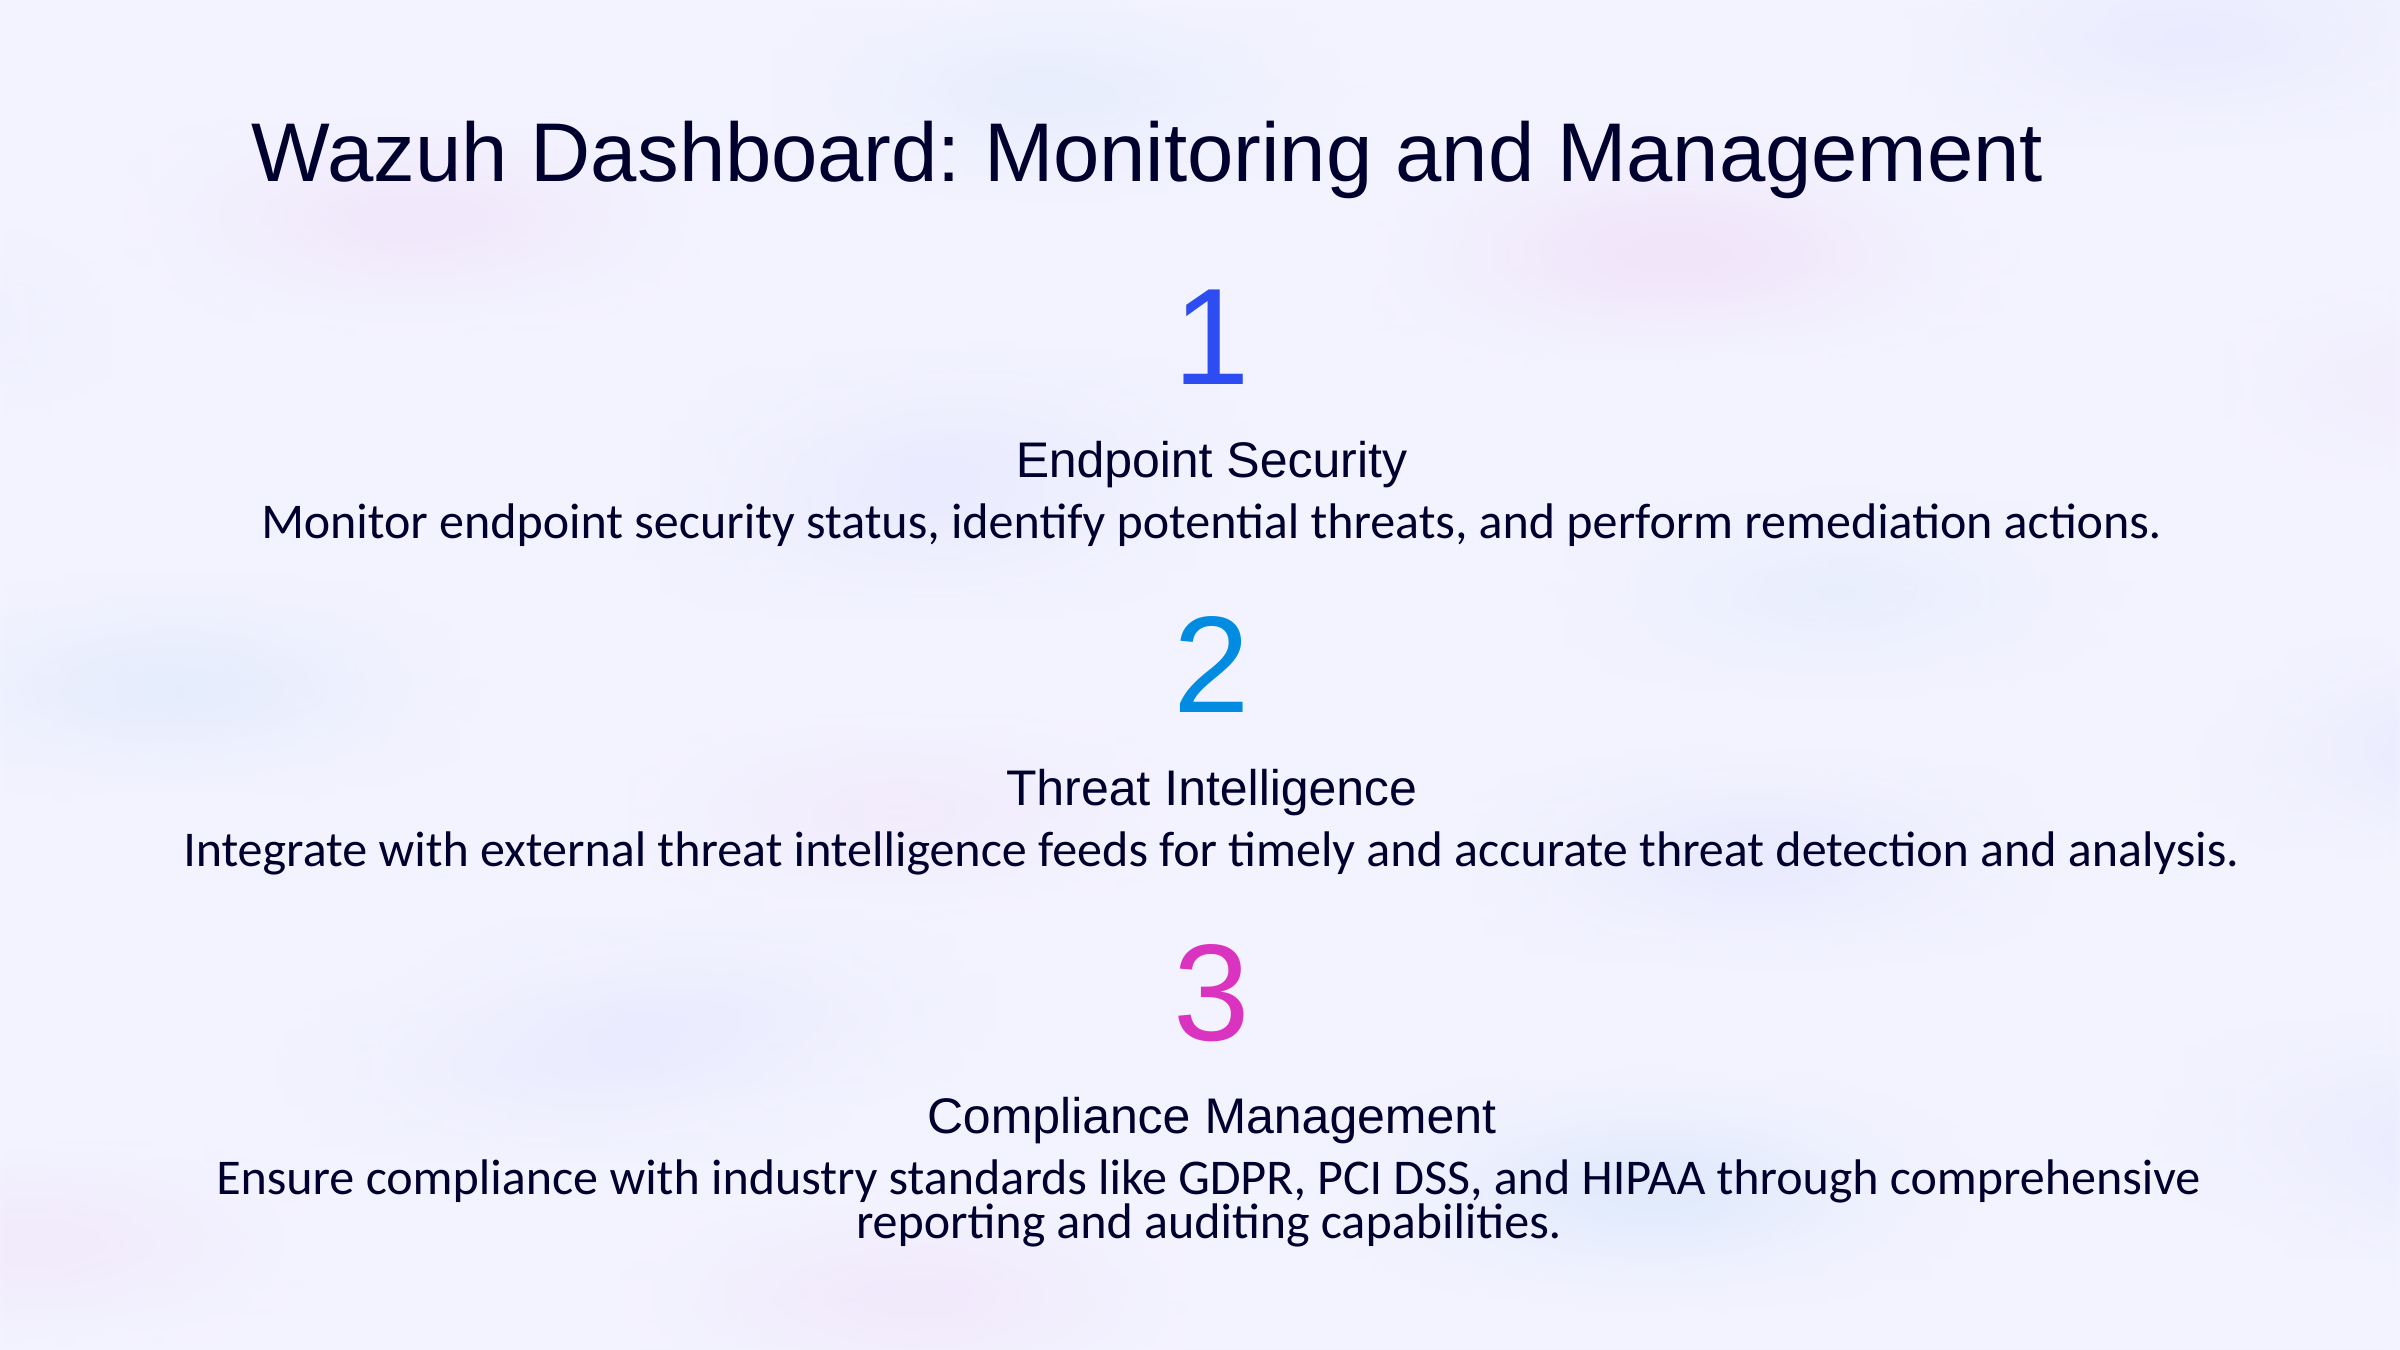

Wazuh Dashboard: Monitoring and Management
1
Endpoint Security
Monitor endpoint security status, identify potential threats, and perform remediation actions.
2
Threat Intelligence
Integrate with external threat intelligence feeds for timely and accurate threat detection and analysis.
3
Compliance Management
Ensure compliance with industry standards like GDPR, PCI DSS, and HIPAA through comprehensive reporting and auditing capabilities.